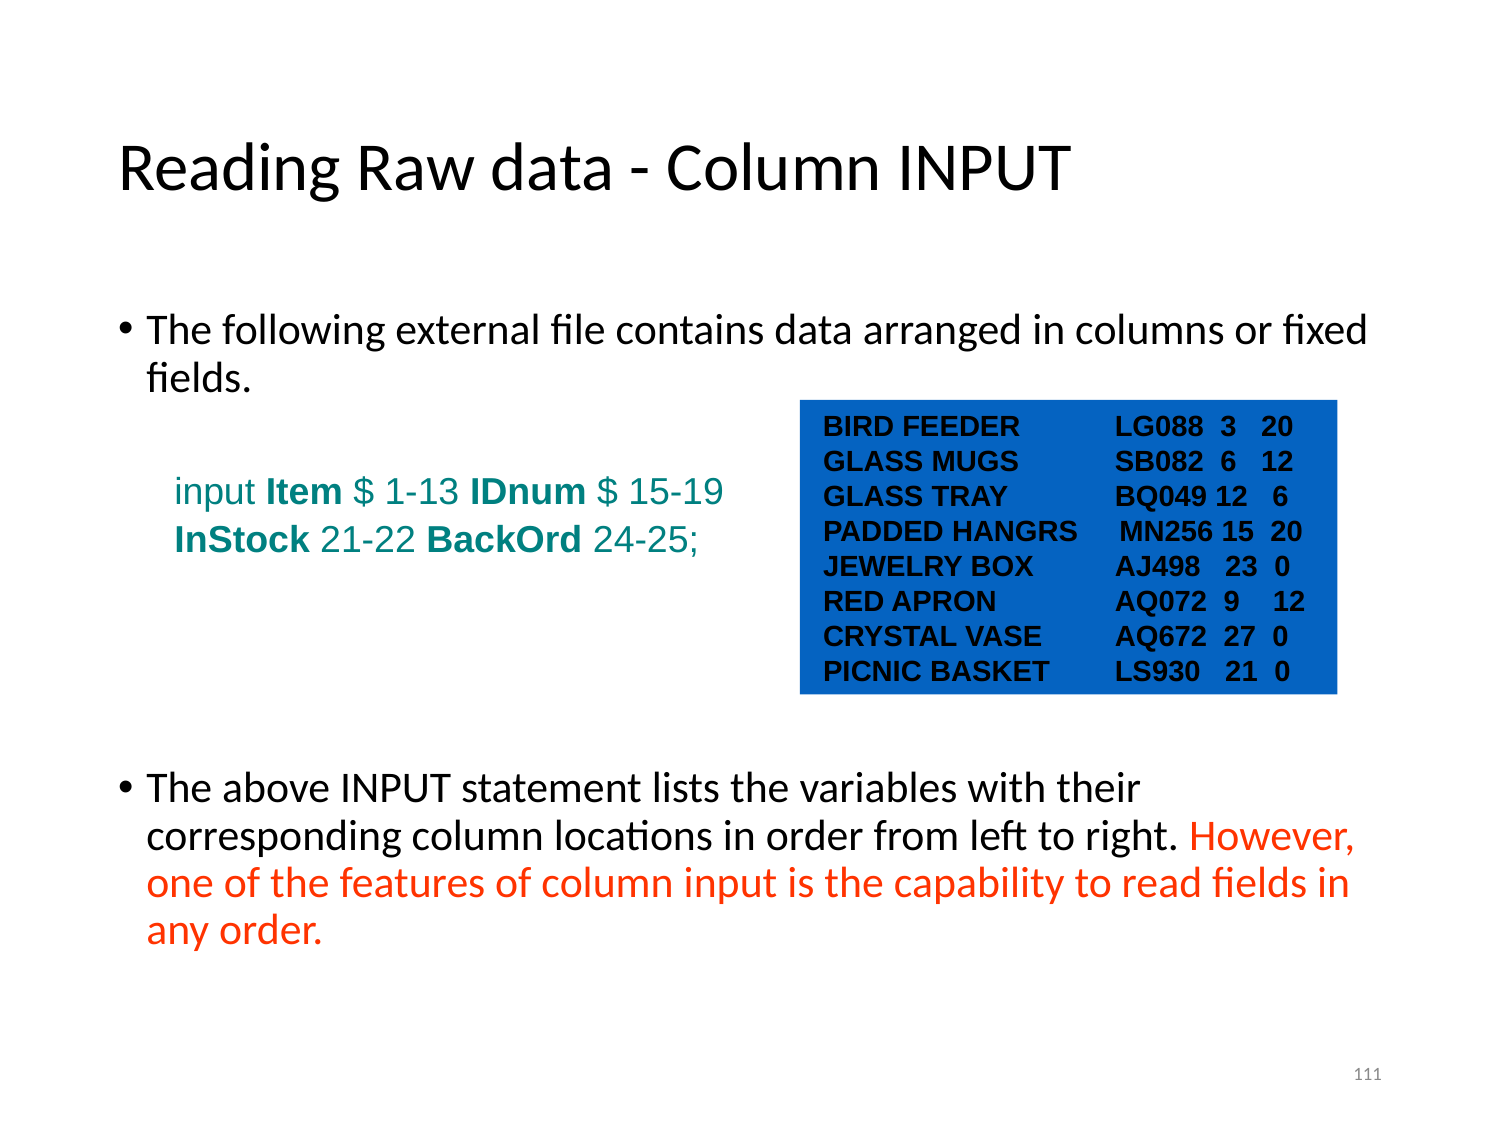

# Reading Raw data - Column INPUT
The following external file contains data arranged in columns or fixed fields.

input Item $ 1-13 IDnum $ 15-19
InStock 21-22 BackOrd 24-25;

The above INPUT statement lists the variables with their corresponding column locations in order from left to right. However, one of the features of column input is the capability to read fields in any order.

 BIRD FEEDER  	LG088  3   20
 GLASS MUGS   	SB082  6   12
 GLASS TRAY    	BQ049 12   6
 PADDED HANGRS     MN256 15  20
 JEWELRY BOX   	AJ498   23  0
 RED APRON     	AQ072  9    12
 CRYSTAL VASE  	AQ672  27  0
 PICNIC BASKET 	LS930   21  0
111